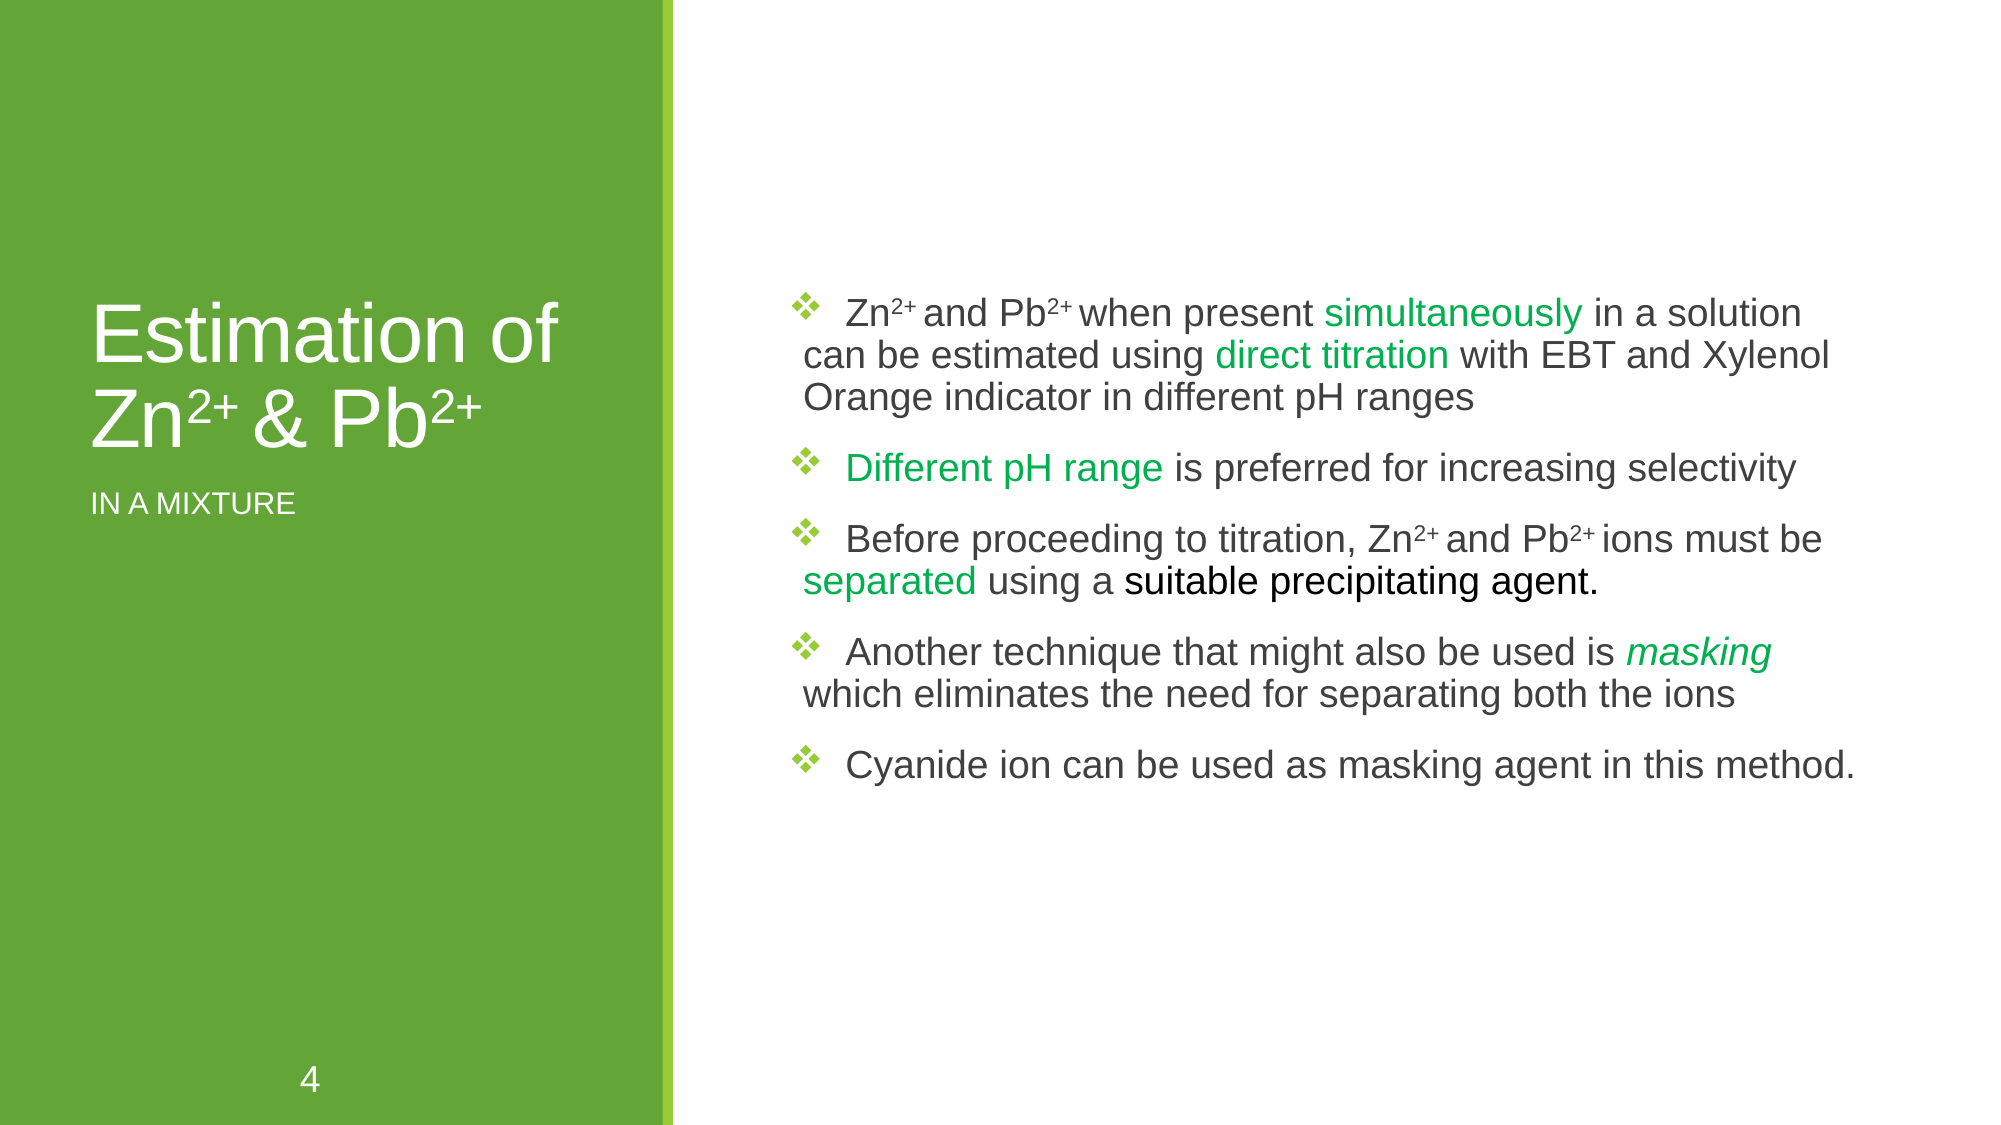

# Estimation of Zn2+ & Pb2+
  Zn2+ and Pb2+ when present simultaneously in a solution can be estimated using direct titration with EBT and Xylenol Orange indicator in different pH ranges
  Different pH range is preferred for increasing selectivity
  Before proceeding to titration, Zn2+ and Pb2+ ions must be separated using a suitable precipitating agent.
  Another technique that might also be used is masking which eliminates the need for separating both the ions
  Cyanide ion can be used as masking agent in this method.
IN A MIXTURE
4